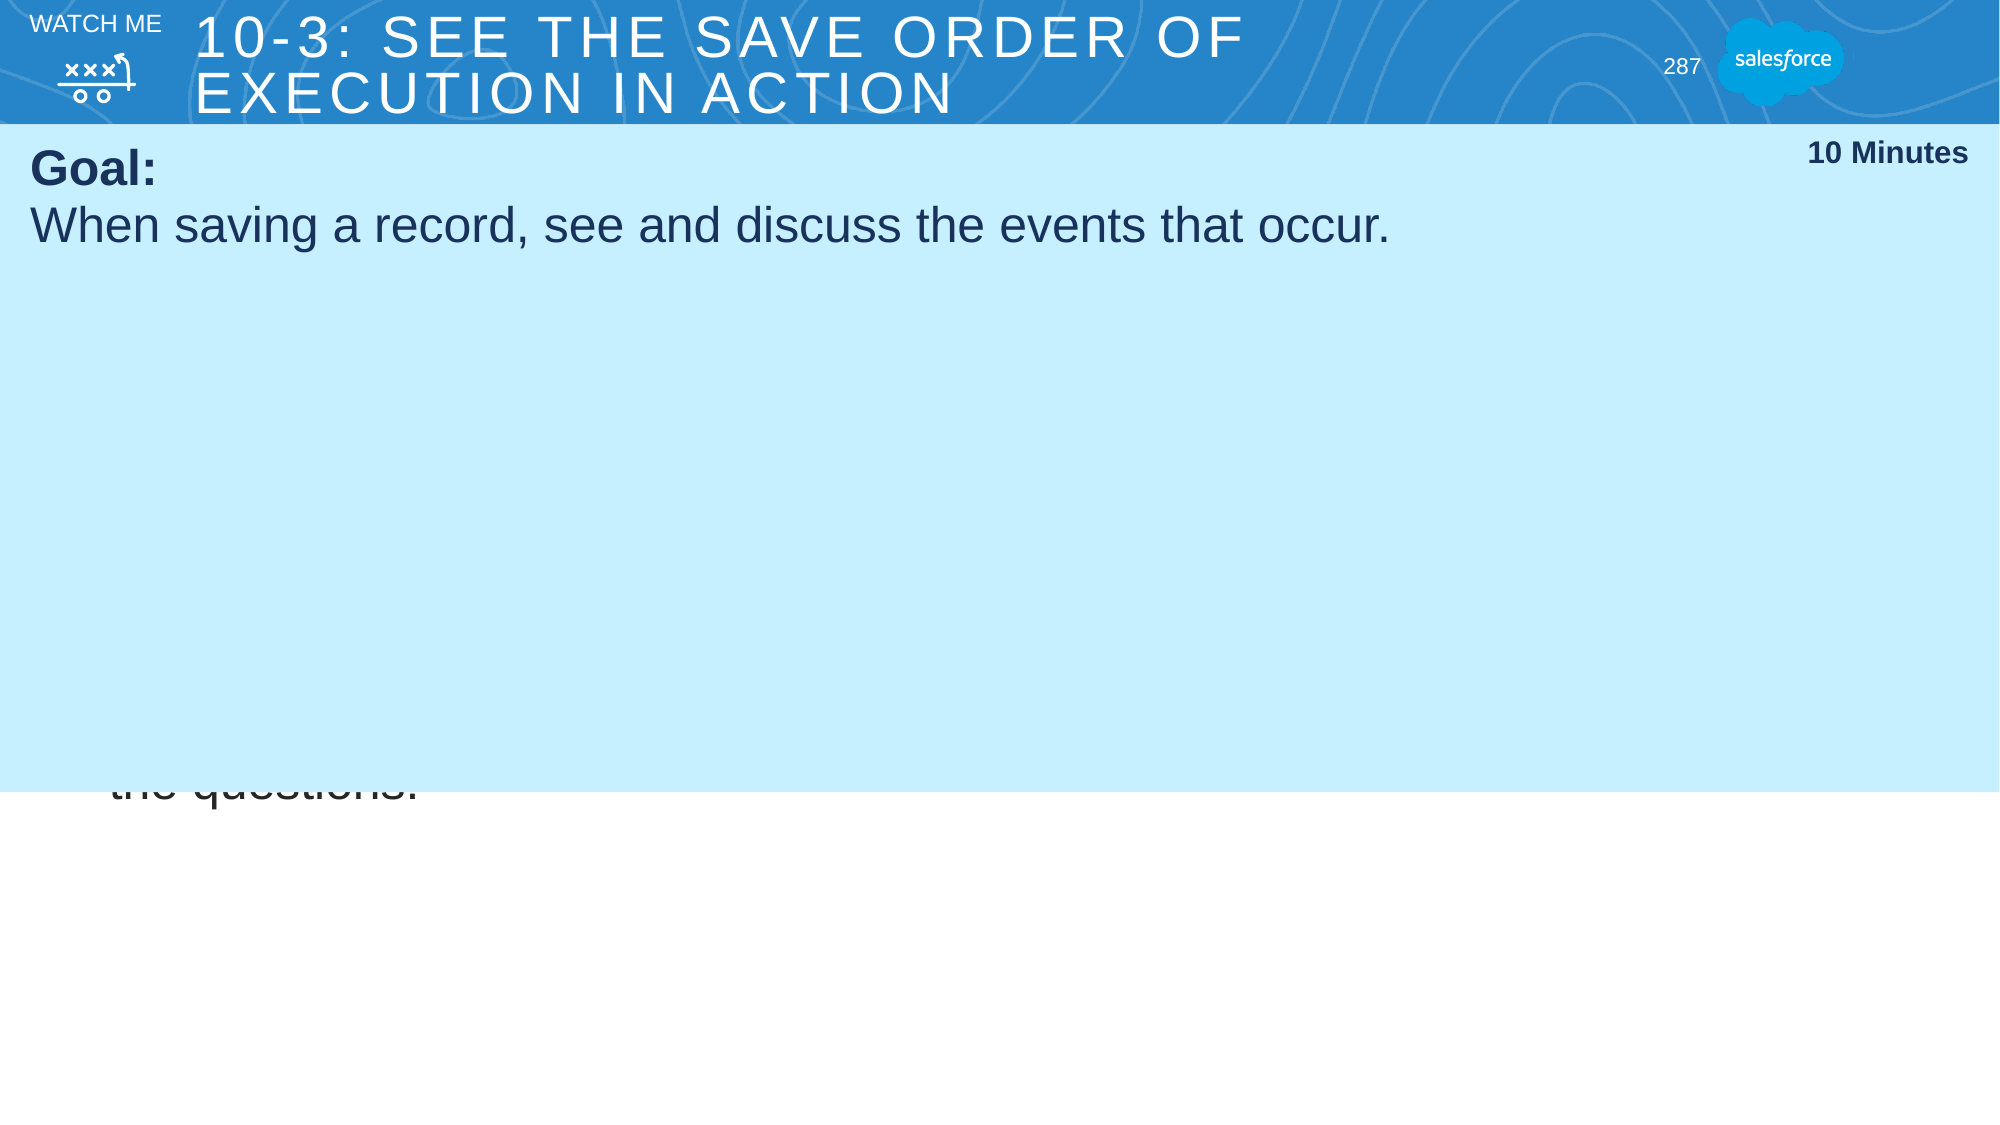

# 10-3: See the Save Order of Execution in Action
Watch Me
287
Goal:
When saving a record, see and discuss the events that occur.
10 Minutes
Tasks:
Open the Developer Console.
Create a Course Attendee record in the UI.
Using the log file generated by the interaction with the UI, answer the questions.
Run the test for the CourseAttendeeTrigger.
Using the log file generated by running the test class, answer the questions.